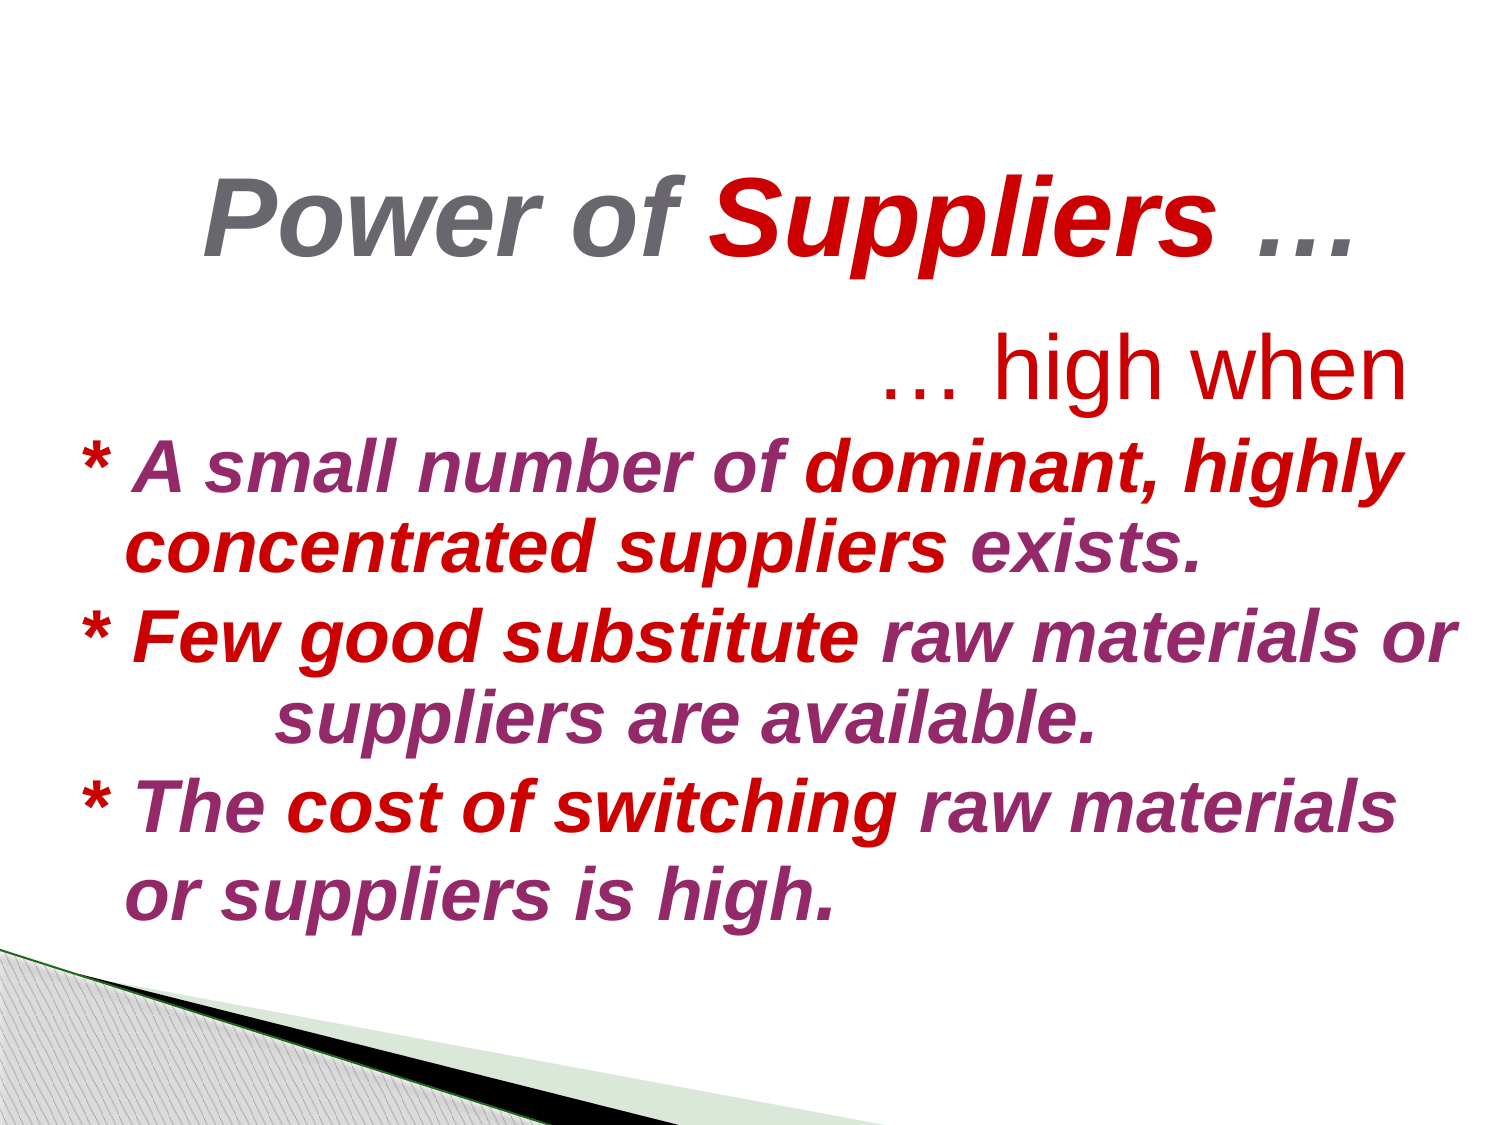

# Power of Suppliers …
						… high when
* A small number of dominant, highly 	concentrated suppliers exists.
* Few good substitute raw materials or 	suppliers are available.
* The cost of switching raw materials 	or suppliers is high.